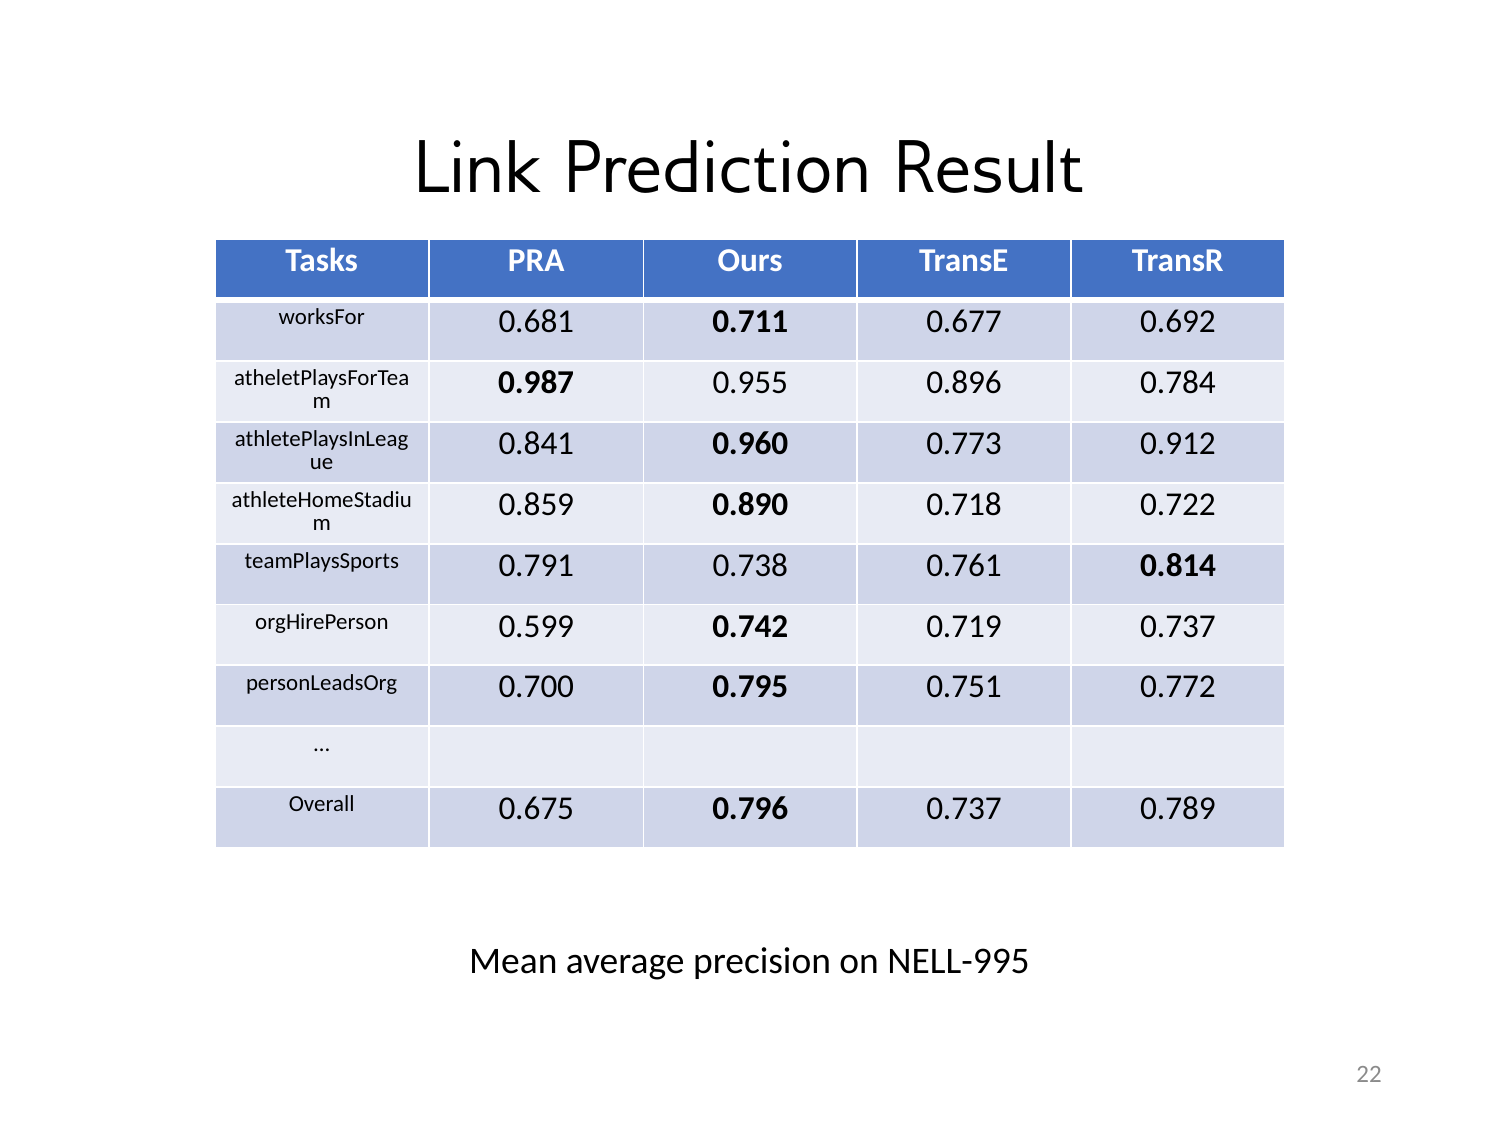

# Link Prediction Result
| Tasks | PRA | Ours | TransE | TransR |
| --- | --- | --- | --- | --- |
| worksFor | 0.681 | 0.711 | 0.677 | 0.692 |
| atheletPlaysForTeam | 0.987 | 0.955 | 0.896 | 0.784 |
| athletePlaysInLeague | 0.841 | 0.960 | 0.773 | 0.912 |
| athleteHomeStadium | 0.859 | 0.890 | 0.718 | 0.722 |
| teamPlaysSports | 0.791 | 0.738 | 0.761 | 0.814 |
| orgHirePerson | 0.599 | 0.742 | 0.719 | 0.737 |
| personLeadsOrg | 0.700 | 0.795 | 0.751 | 0.772 |
| … |  |  |  |  |
| Overall | 0.675 | 0.796 | 0.737 | 0.789 |
Mean average precision on NELL-995
22